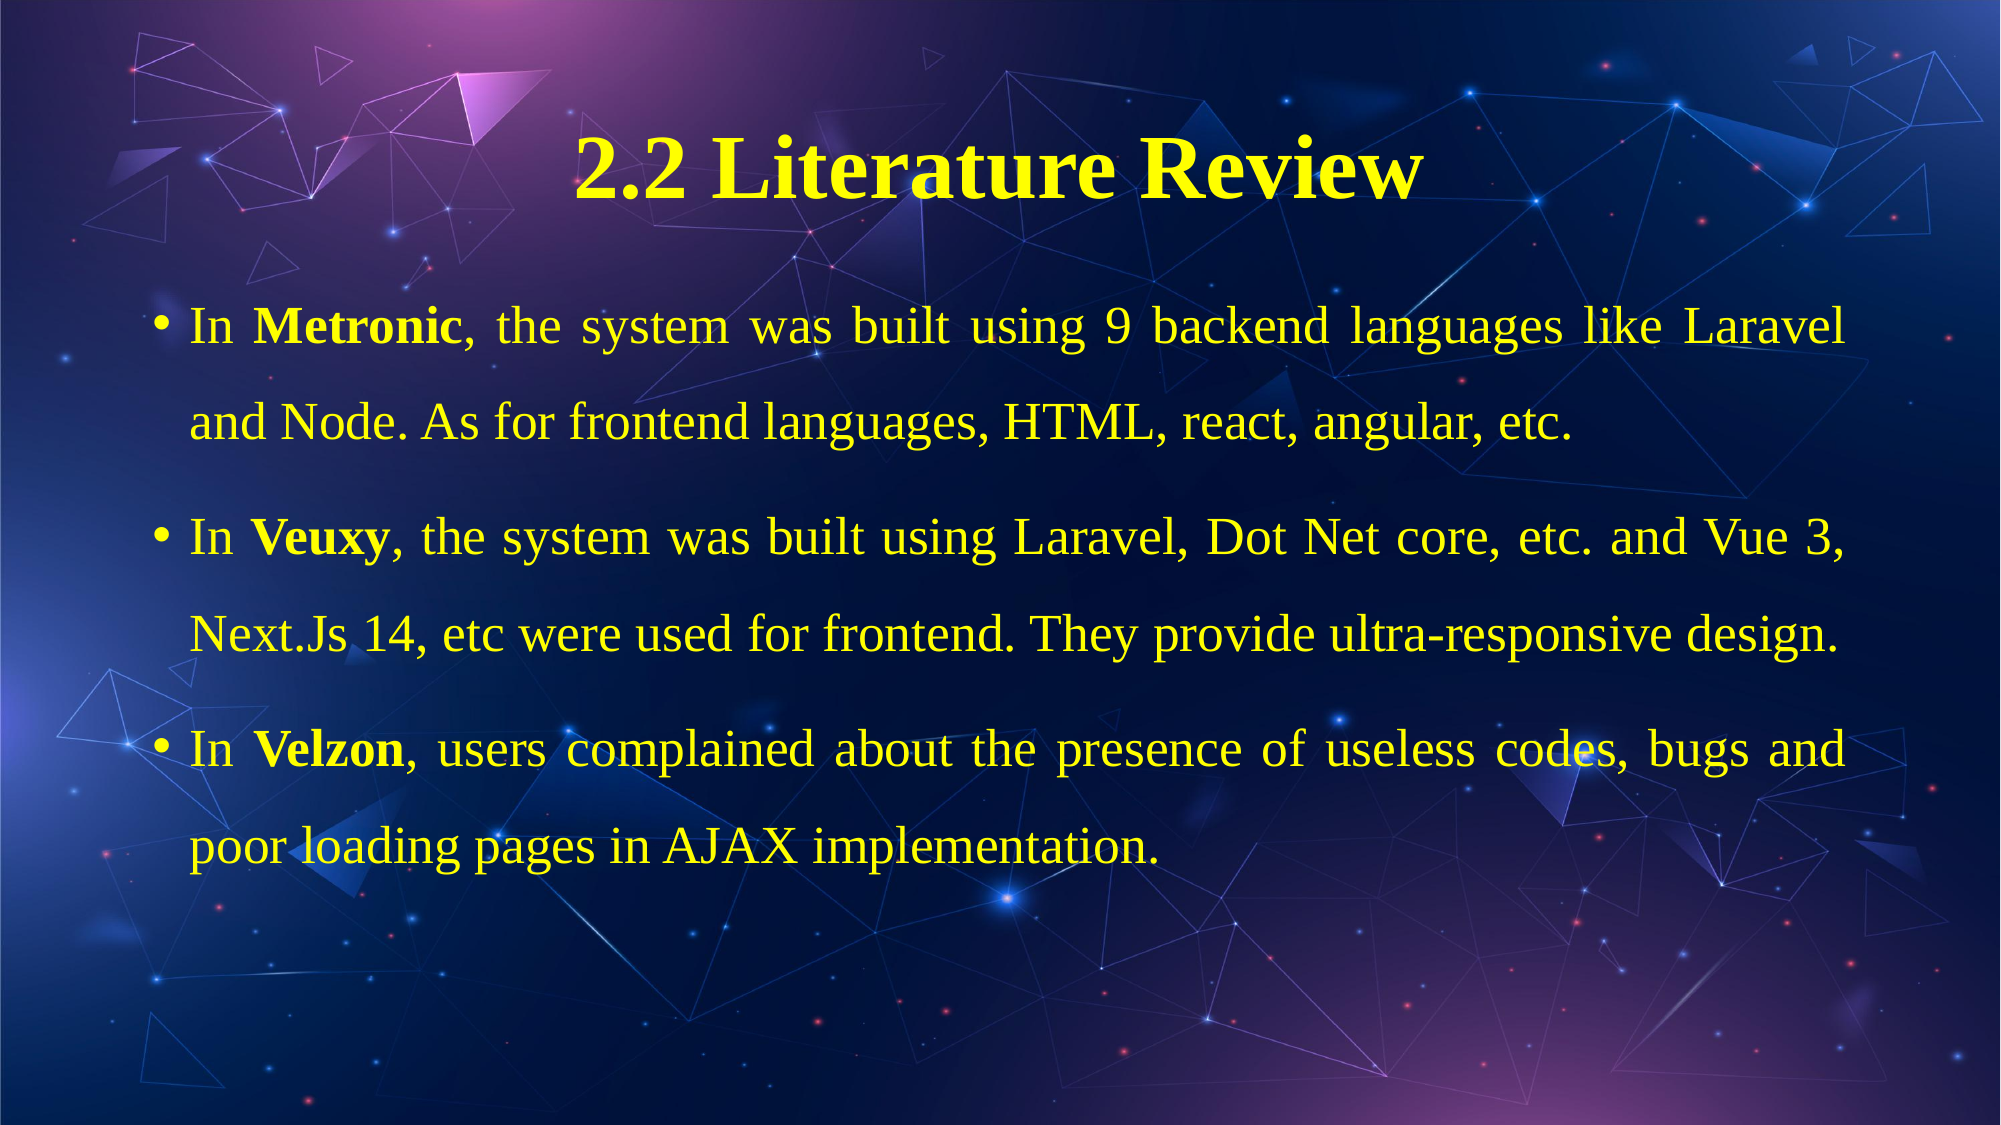

# 2.2 Literature Review
In Metronic, the system was built using 9 backend languages like Laravel and Node. As for frontend languages, HTML, react, angular, etc.
In Veuxy, the system was built using Laravel, Dot Net core, etc. and Vue 3, Next.Js 14, etc were used for frontend. They provide ultra-responsive design.
In Velzon, users complained about the presence of useless codes, bugs and poor loading pages in AJAX implementation.